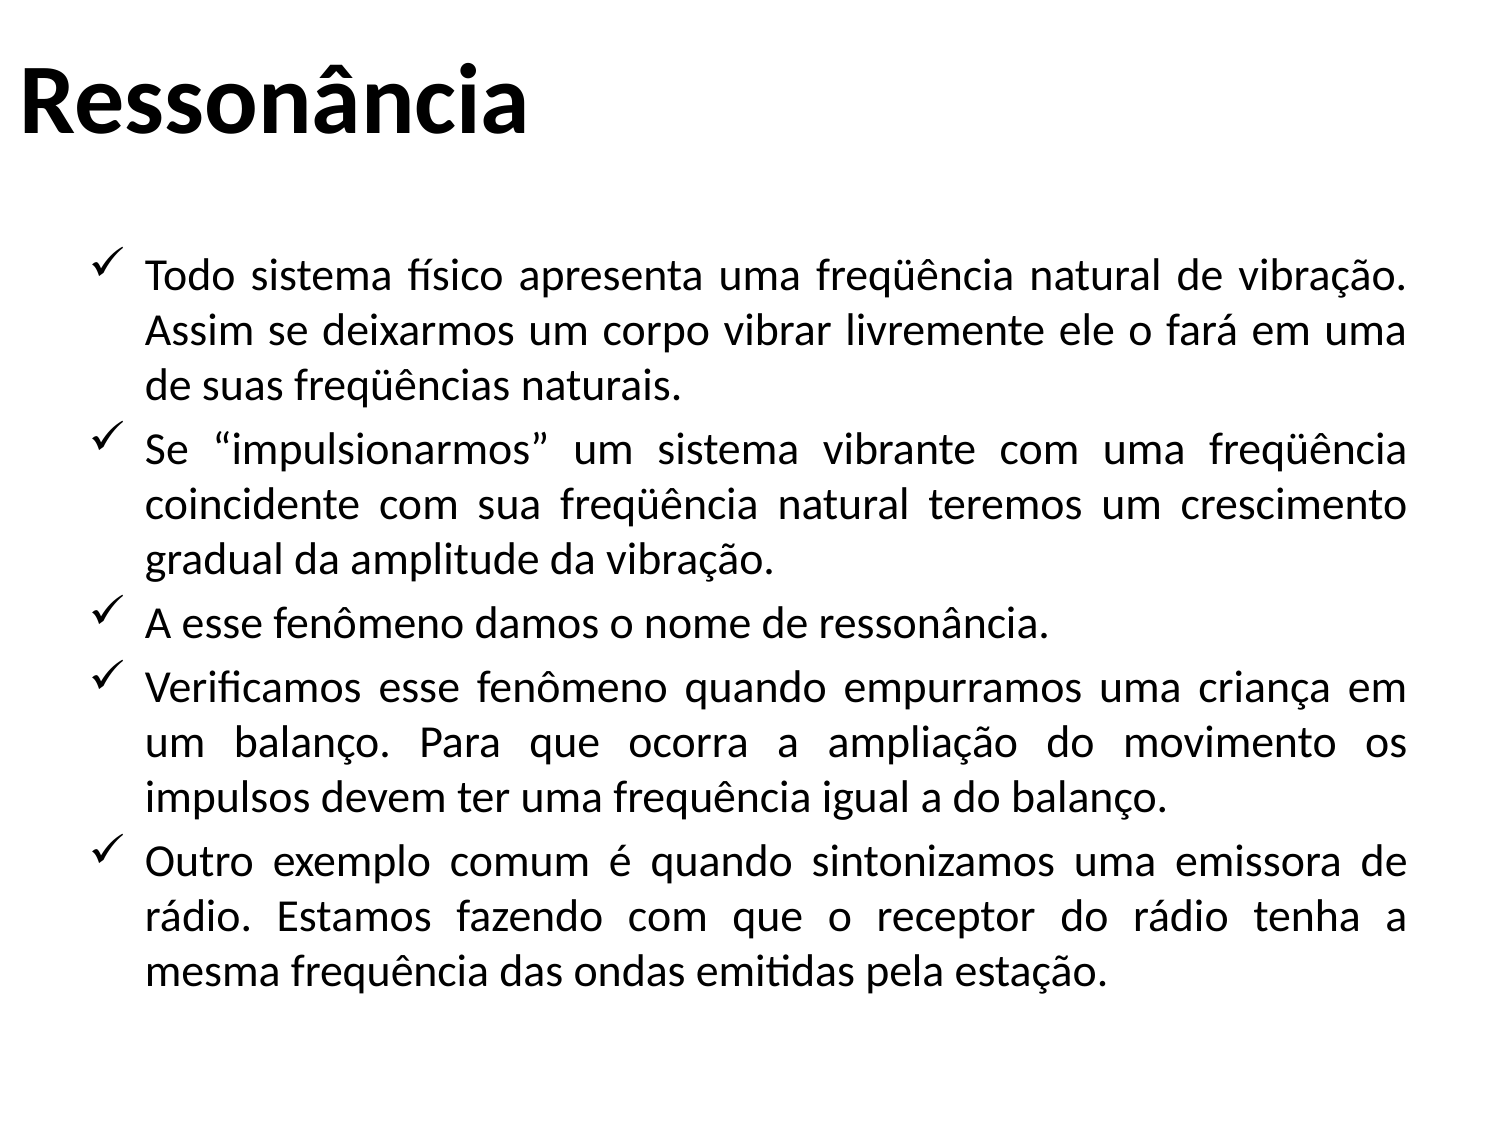

# Ressonância
Todo sistema físico apresenta uma freqüência natural de vibração. Assim se deixarmos um corpo vibrar livremente ele o fará em uma de suas freqüências naturais.
Se “impulsionarmos” um sistema vibrante com uma freqüência coincidente com sua freqüência natural teremos um crescimento gradual da amplitude da vibração.
A esse fenômeno damos o nome de ressonância.
Verificamos esse fenômeno quando empurramos uma criança em um balanço. Para que ocorra a ampliação do movimento os impulsos devem ter uma frequência igual a do balanço.
Outro exemplo comum é quando sintonizamos uma emissora de rádio. Estamos fazendo com que o receptor do rádio tenha a mesma frequência das ondas emitidas pela estação.